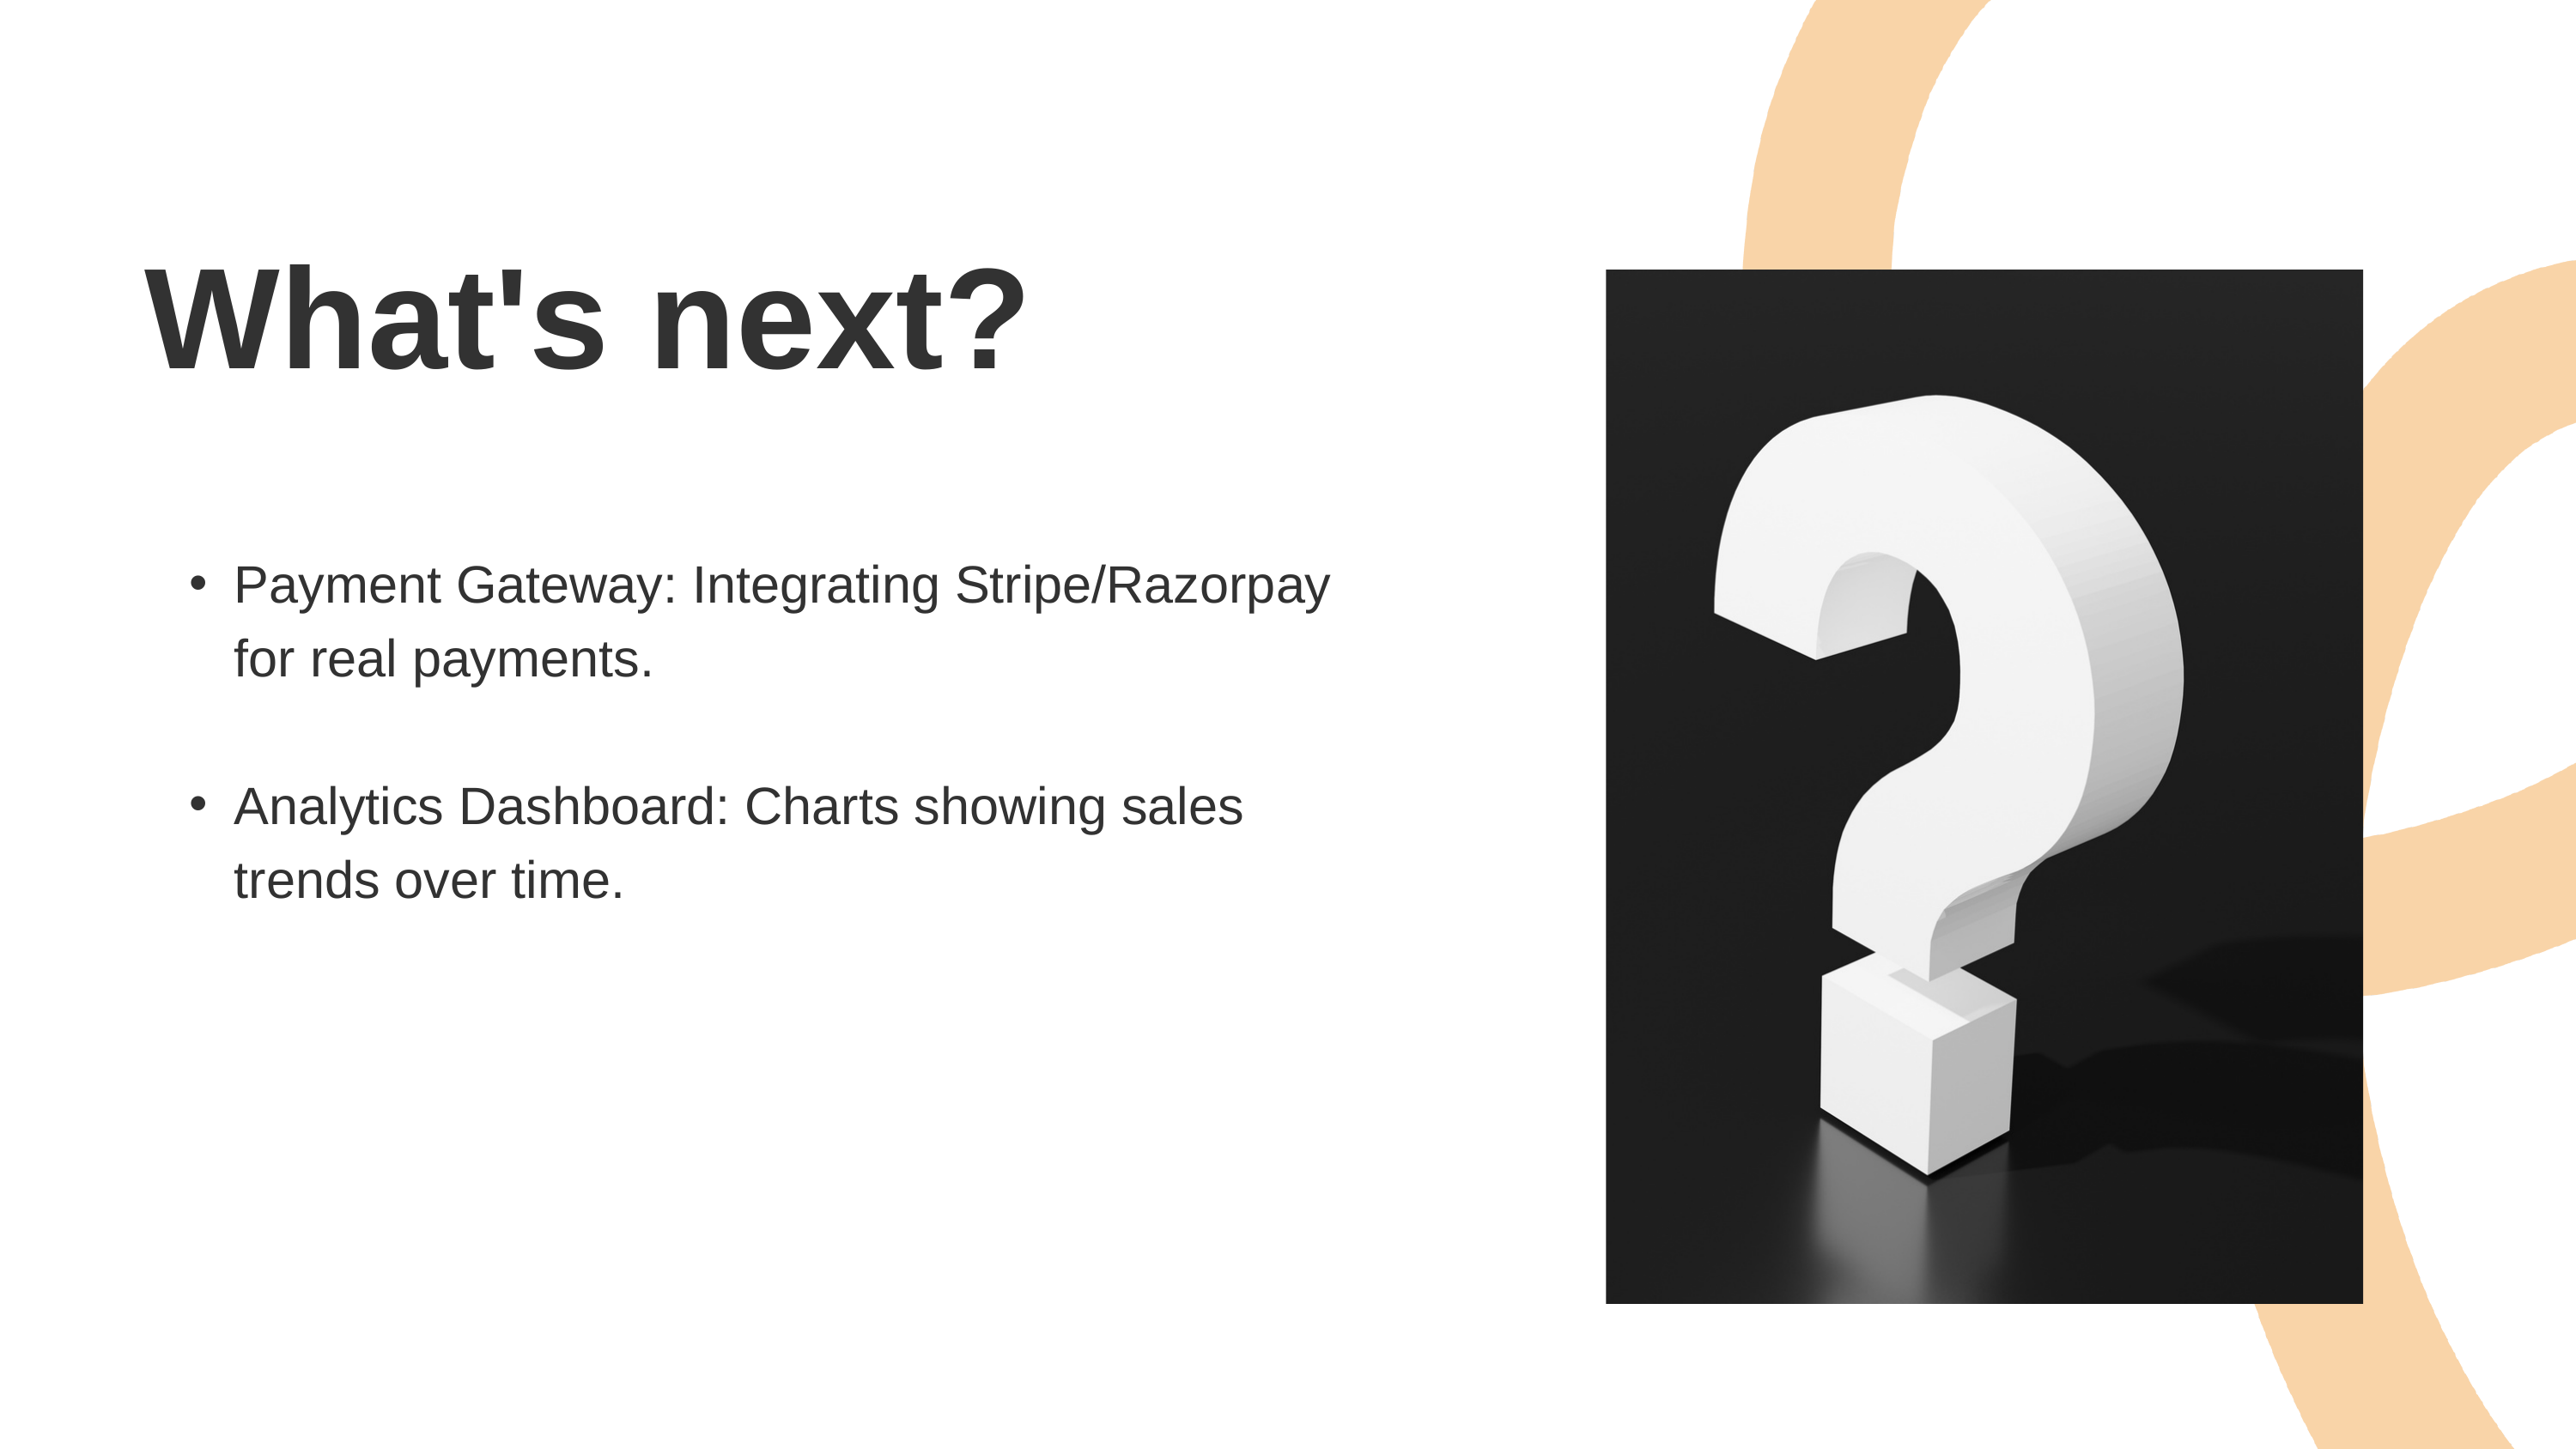

What's next?
Payment Gateway: Integrating Stripe/Razorpay for real payments.

Analytics Dashboard: Charts showing sales trends over time.